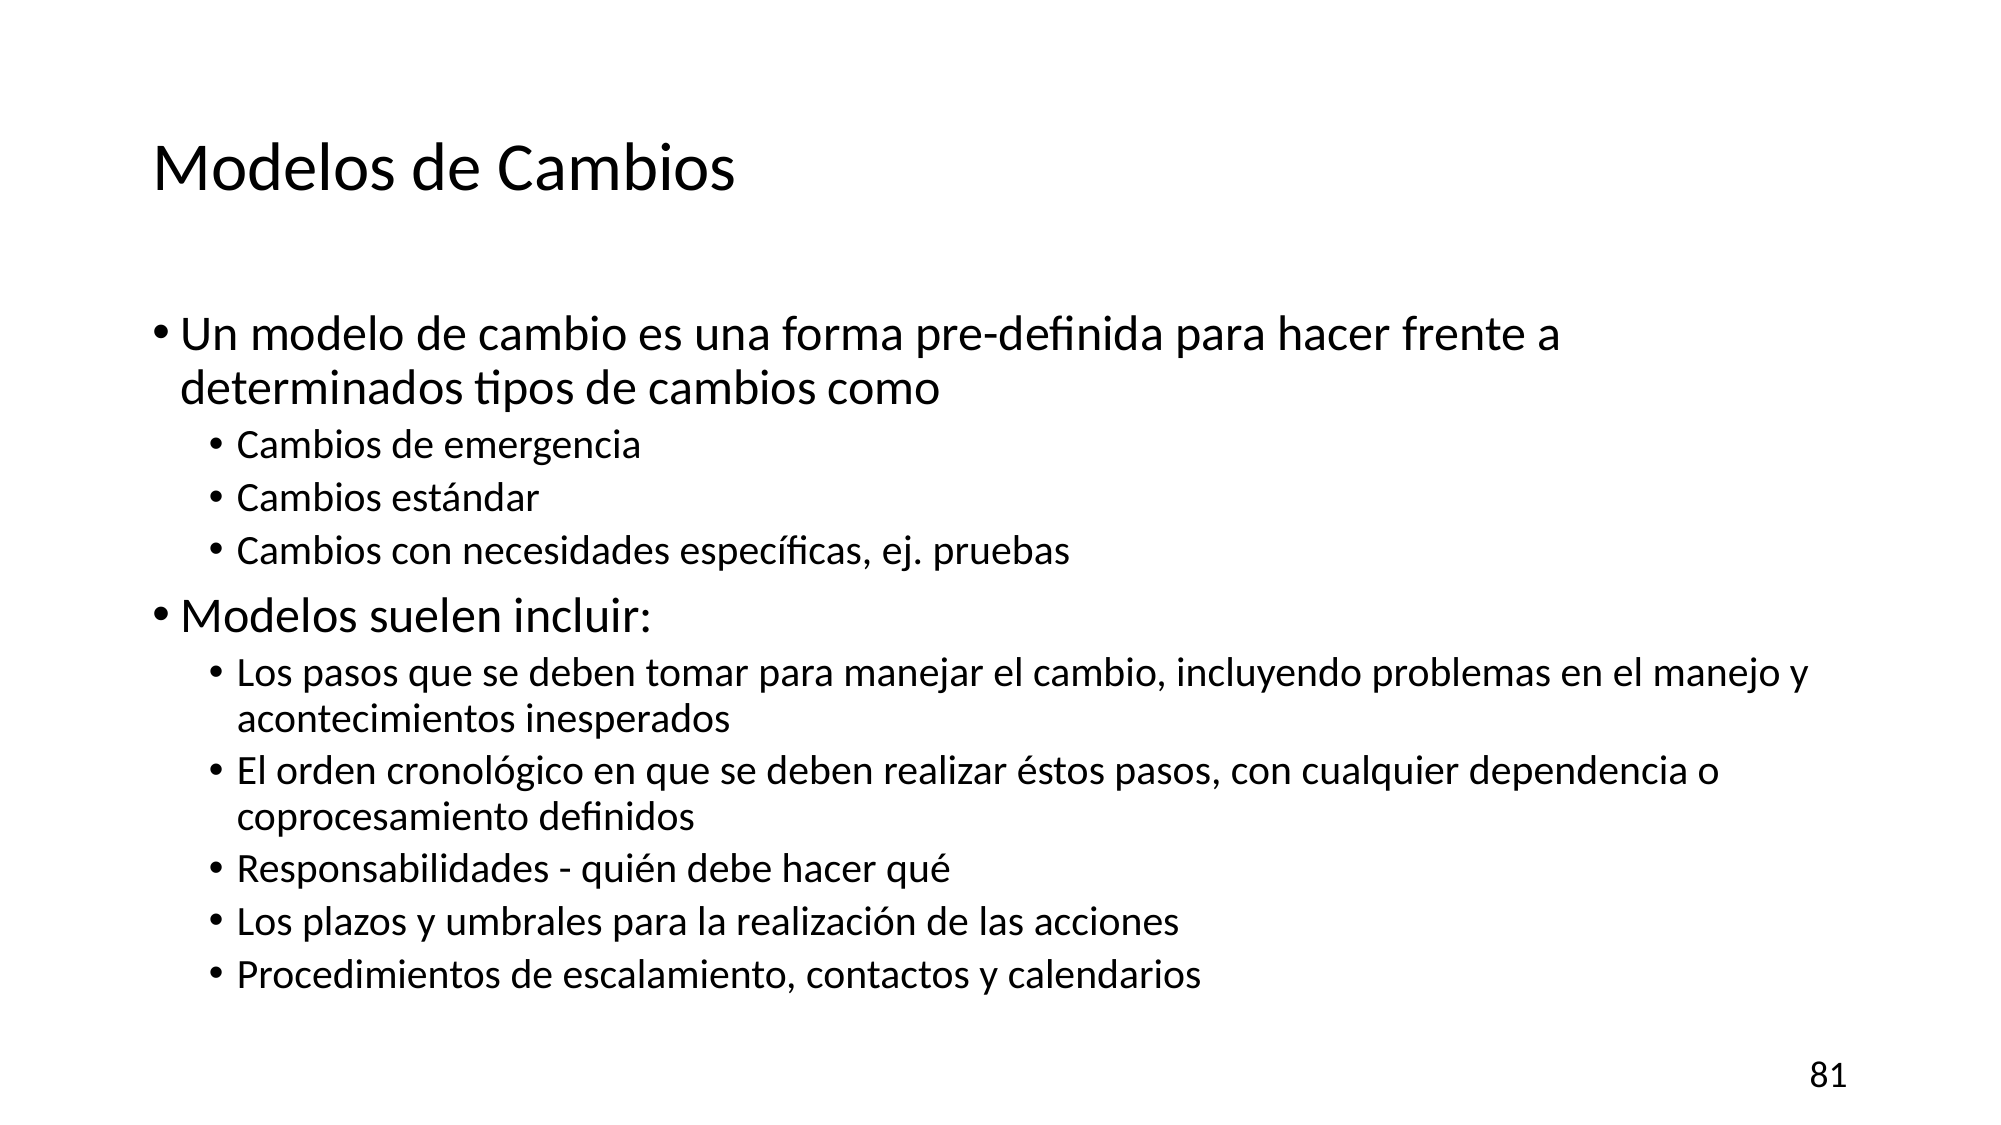

# Modelos de Cambios
Un modelo de cambio es una forma pre-definida para hacer frente a determinados tipos de cambios como
Cambios de emergencia
Cambios estándar
Cambios con necesidades específicas, ej. pruebas
Modelos suelen incluir:
Los pasos que se deben tomar para manejar el cambio, incluyendo problemas en el manejo y acontecimientos inesperados
El orden cronológico en que se deben realizar éstos pasos, con cualquier dependencia o coprocesamiento definidos
Responsabilidades - quién debe hacer qué
Los plazos y umbrales para la realización de las acciones
Procedimientos de escalamiento, contactos y calendarios
81